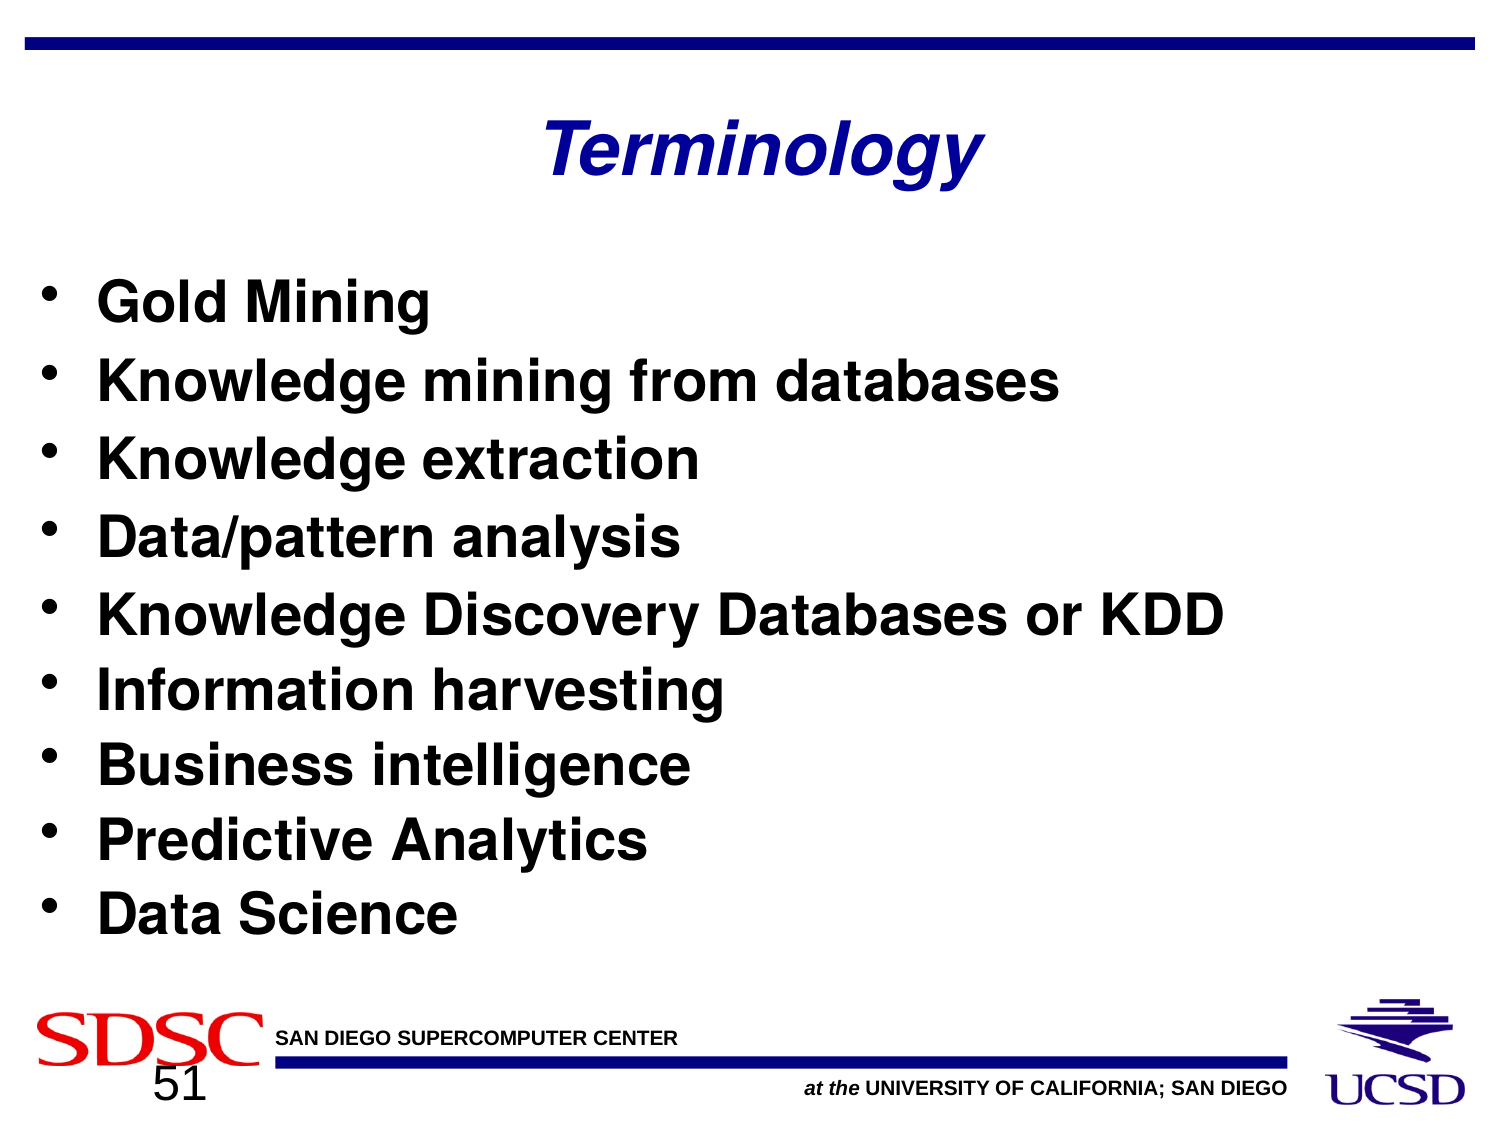

# Terminology
Gold Mining
Knowledge mining from databases
Knowledge extraction
Data/pattern analysis
Knowledge Discovery Databases or KDD
Information harvesting
Business intelligence
Predictive Analytics
Data Science

51